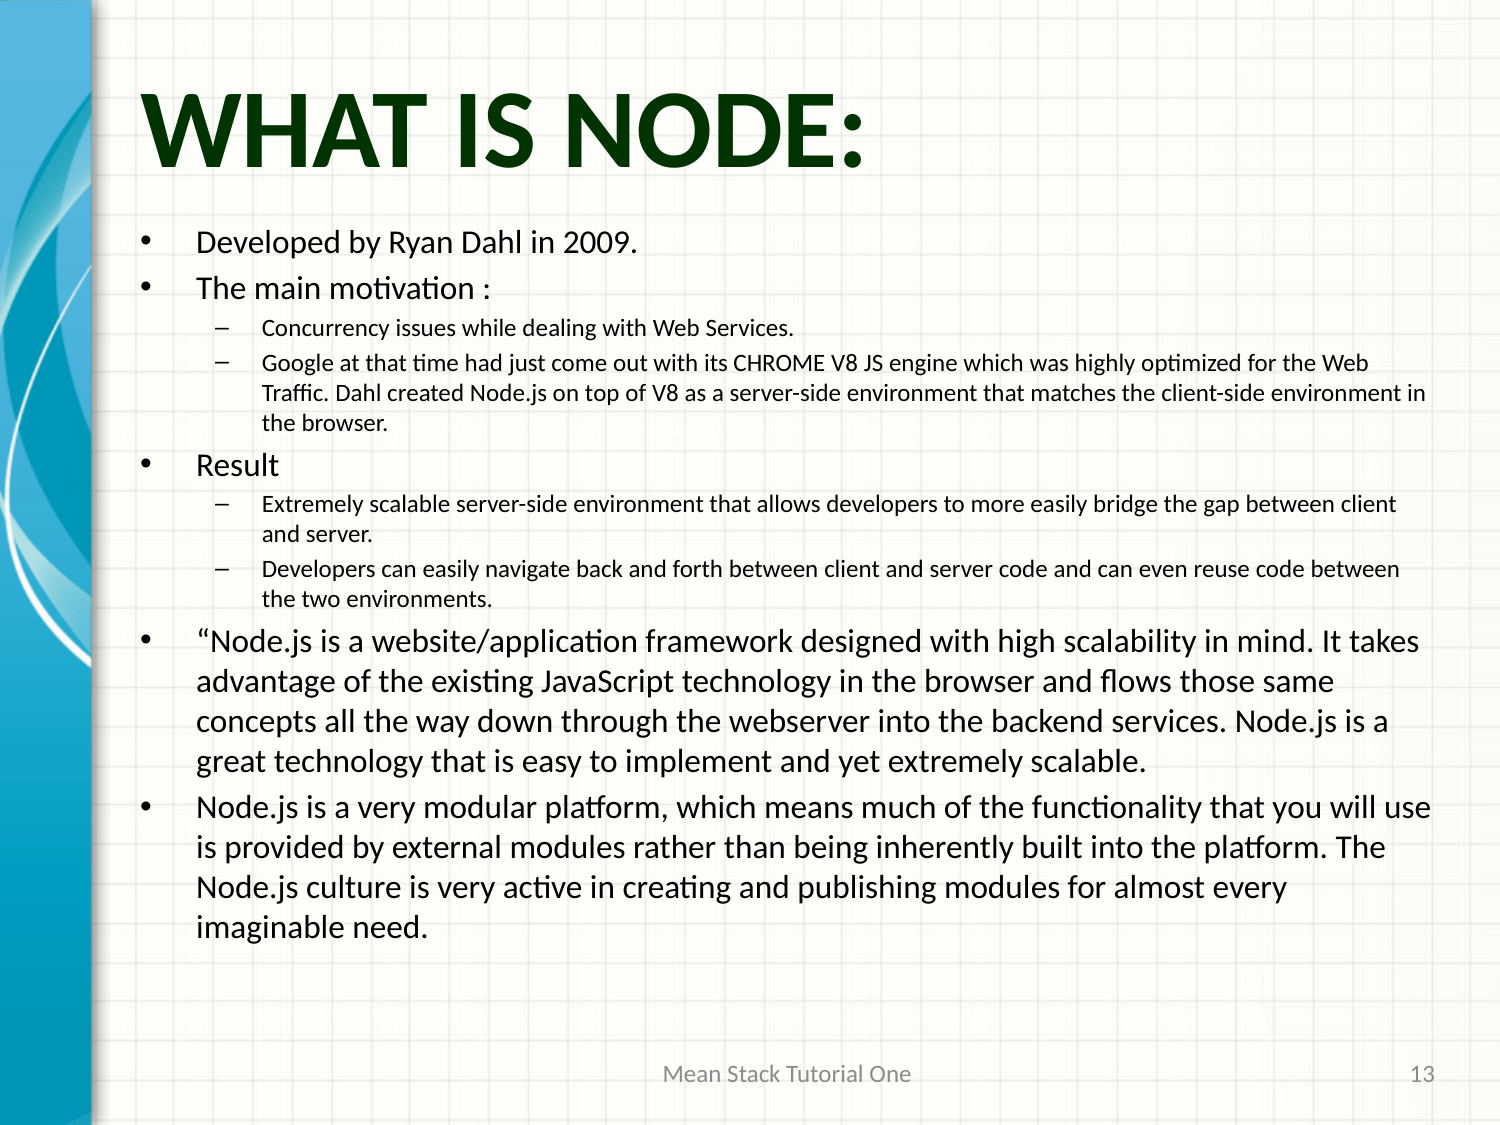

# What is Node:
Developed by Ryan Dahl in 2009.
The main motivation :
Concurrency issues while dealing with Web Services.
Google at that time had just come out with its CHROME V8 JS engine which was highly optimized for the Web Traffic. Dahl created Node.js on top of V8 as a server-side environment that matches the client-side environment in the browser.
Result
Extremely scalable server-side environment that allows developers to more easily bridge the gap between client and server.
Developers can easily navigate back and forth between client and server code and can even reuse code between the two environments.
“Node.js is a website/application framework designed with high scalability in mind. It takes advantage of the existing JavaScript technology in the browser and flows those same concepts all the way down through the webserver into the backend services. Node.js is a great technology that is easy to implement and yet extremely scalable.
Node.js is a very modular platform, which means much of the functionality that you will use is provided by external modules rather than being inherently built into the platform. The Node.js culture is very active in creating and publishing modules for almost every imaginable need.
Mean Stack Tutorial One
13